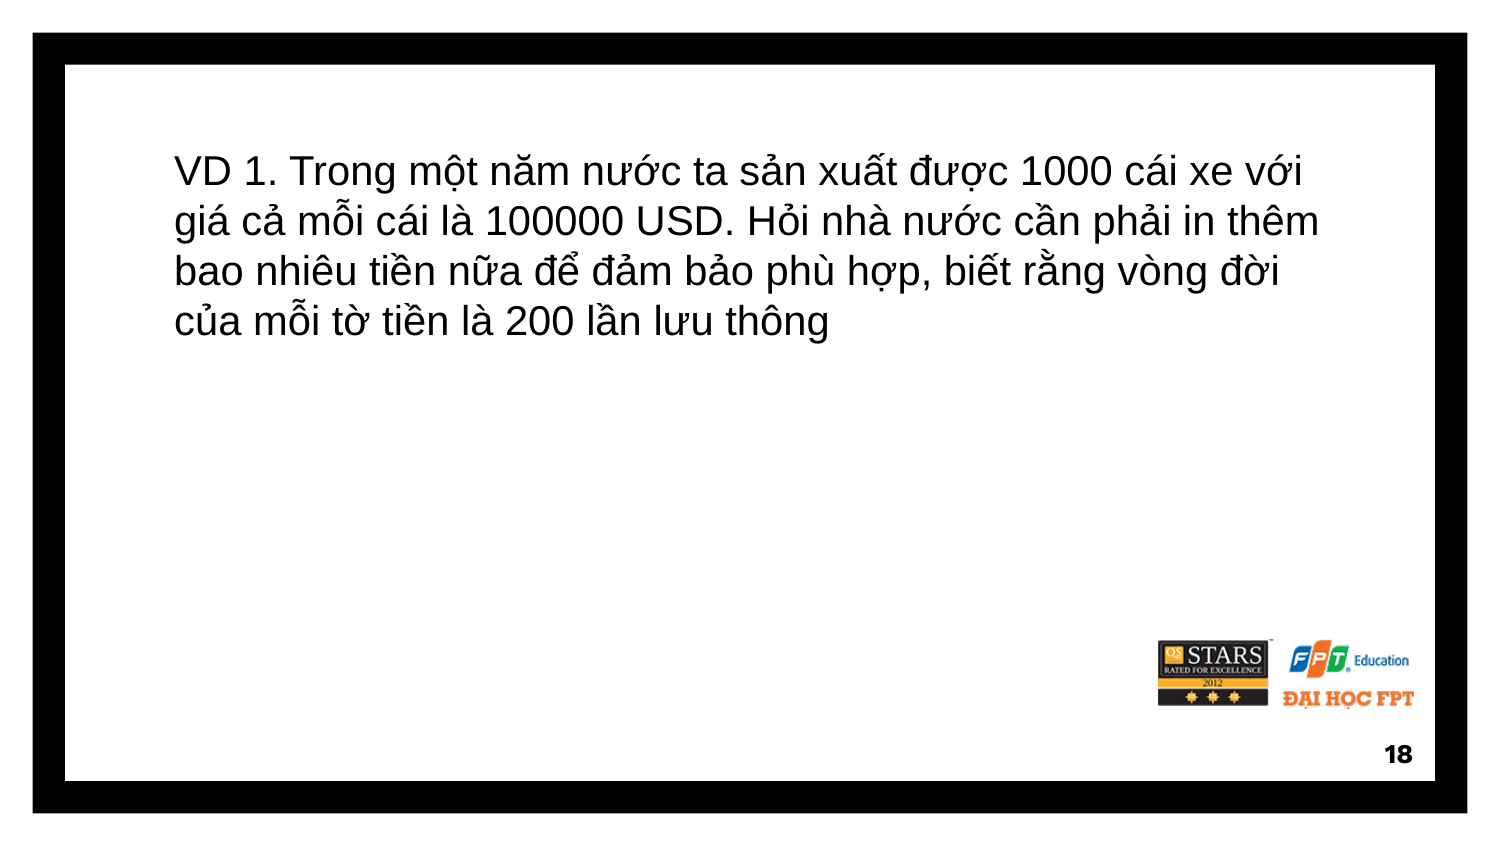

VD 1. Trong một năm nước ta sản xuất được 1000 cái xe với giá cả mỗi cái là 100000 USD. Hỏi nhà nước cần phải in thêm bao nhiêu tiền nữa để đảm bảo phù hợp, biết rằng vòng đời của mỗi tờ tiền là 200 lần lưu thông
18